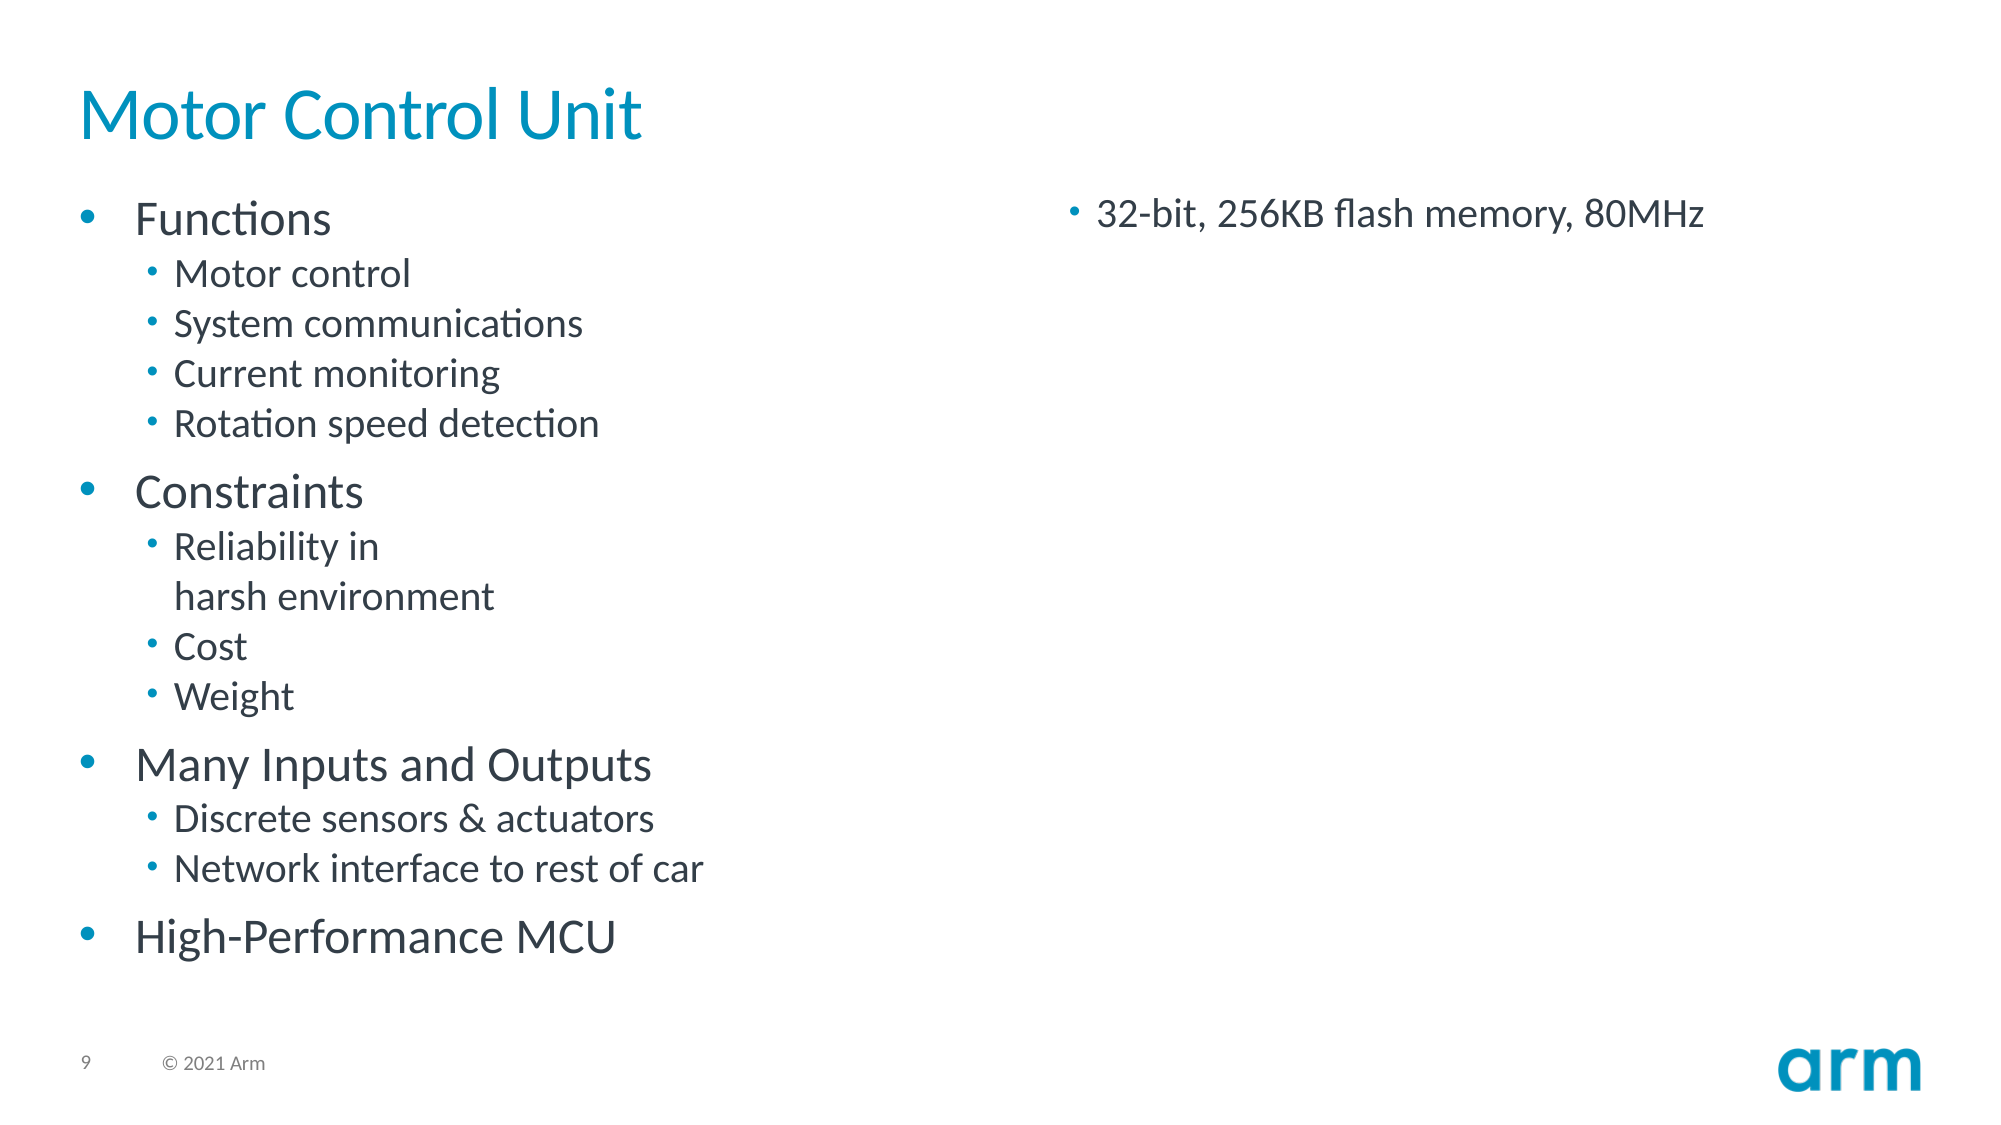

# Motor Control Unit
Functions
Motor control
System communications
Current monitoring
Rotation speed detection
Constraints
Reliability in
harsh environment
Cost
Weight
Many Inputs and Outputs
Discrete sensors & actuators
Network interface to rest of car
High-Performance MCU
32-bit, 256KB flash memory, 80MHz